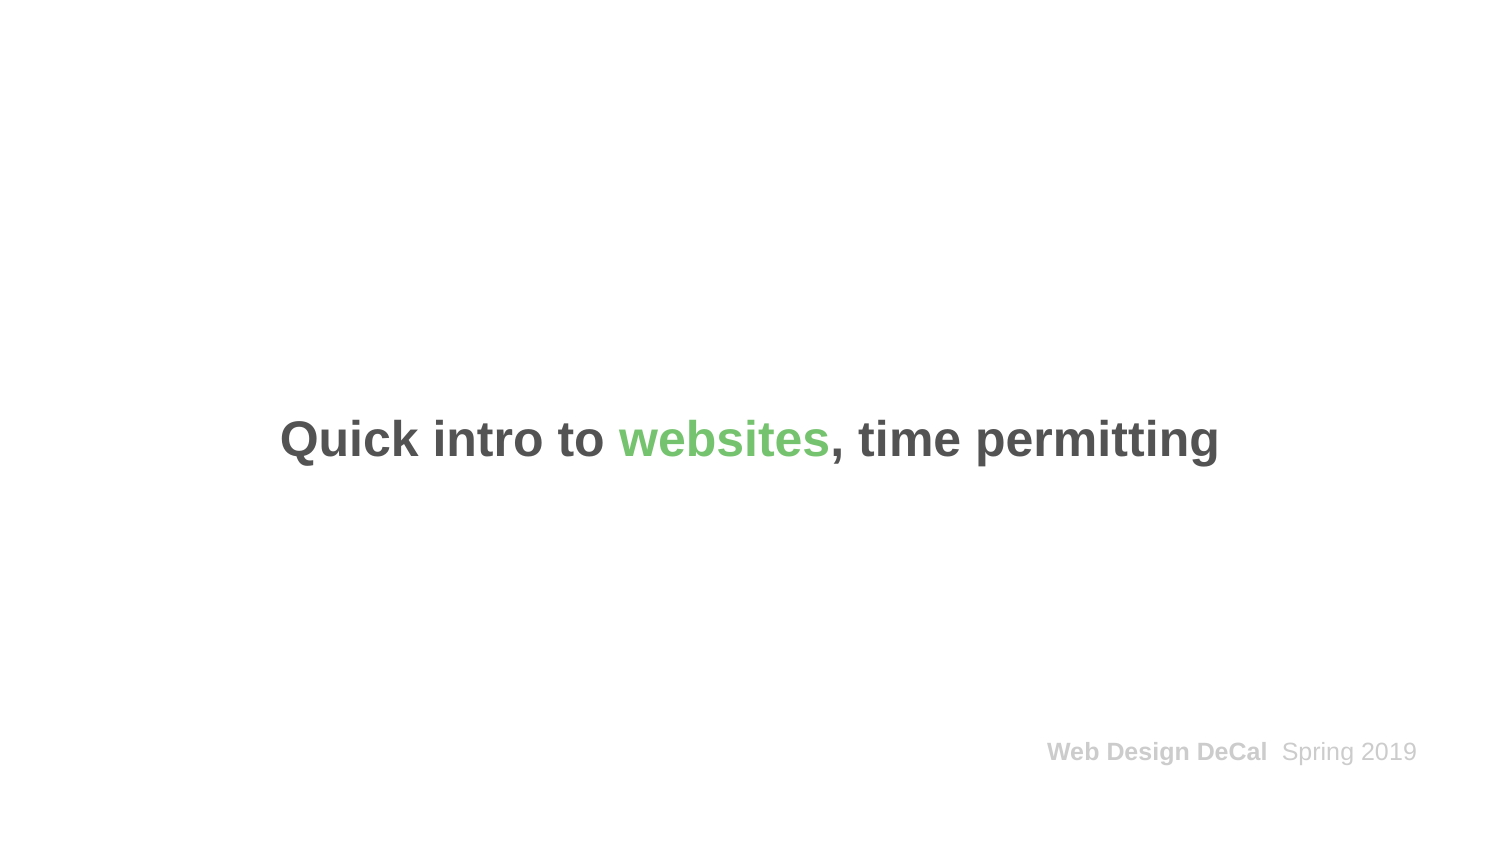

# Quick intro to websites, time permitting